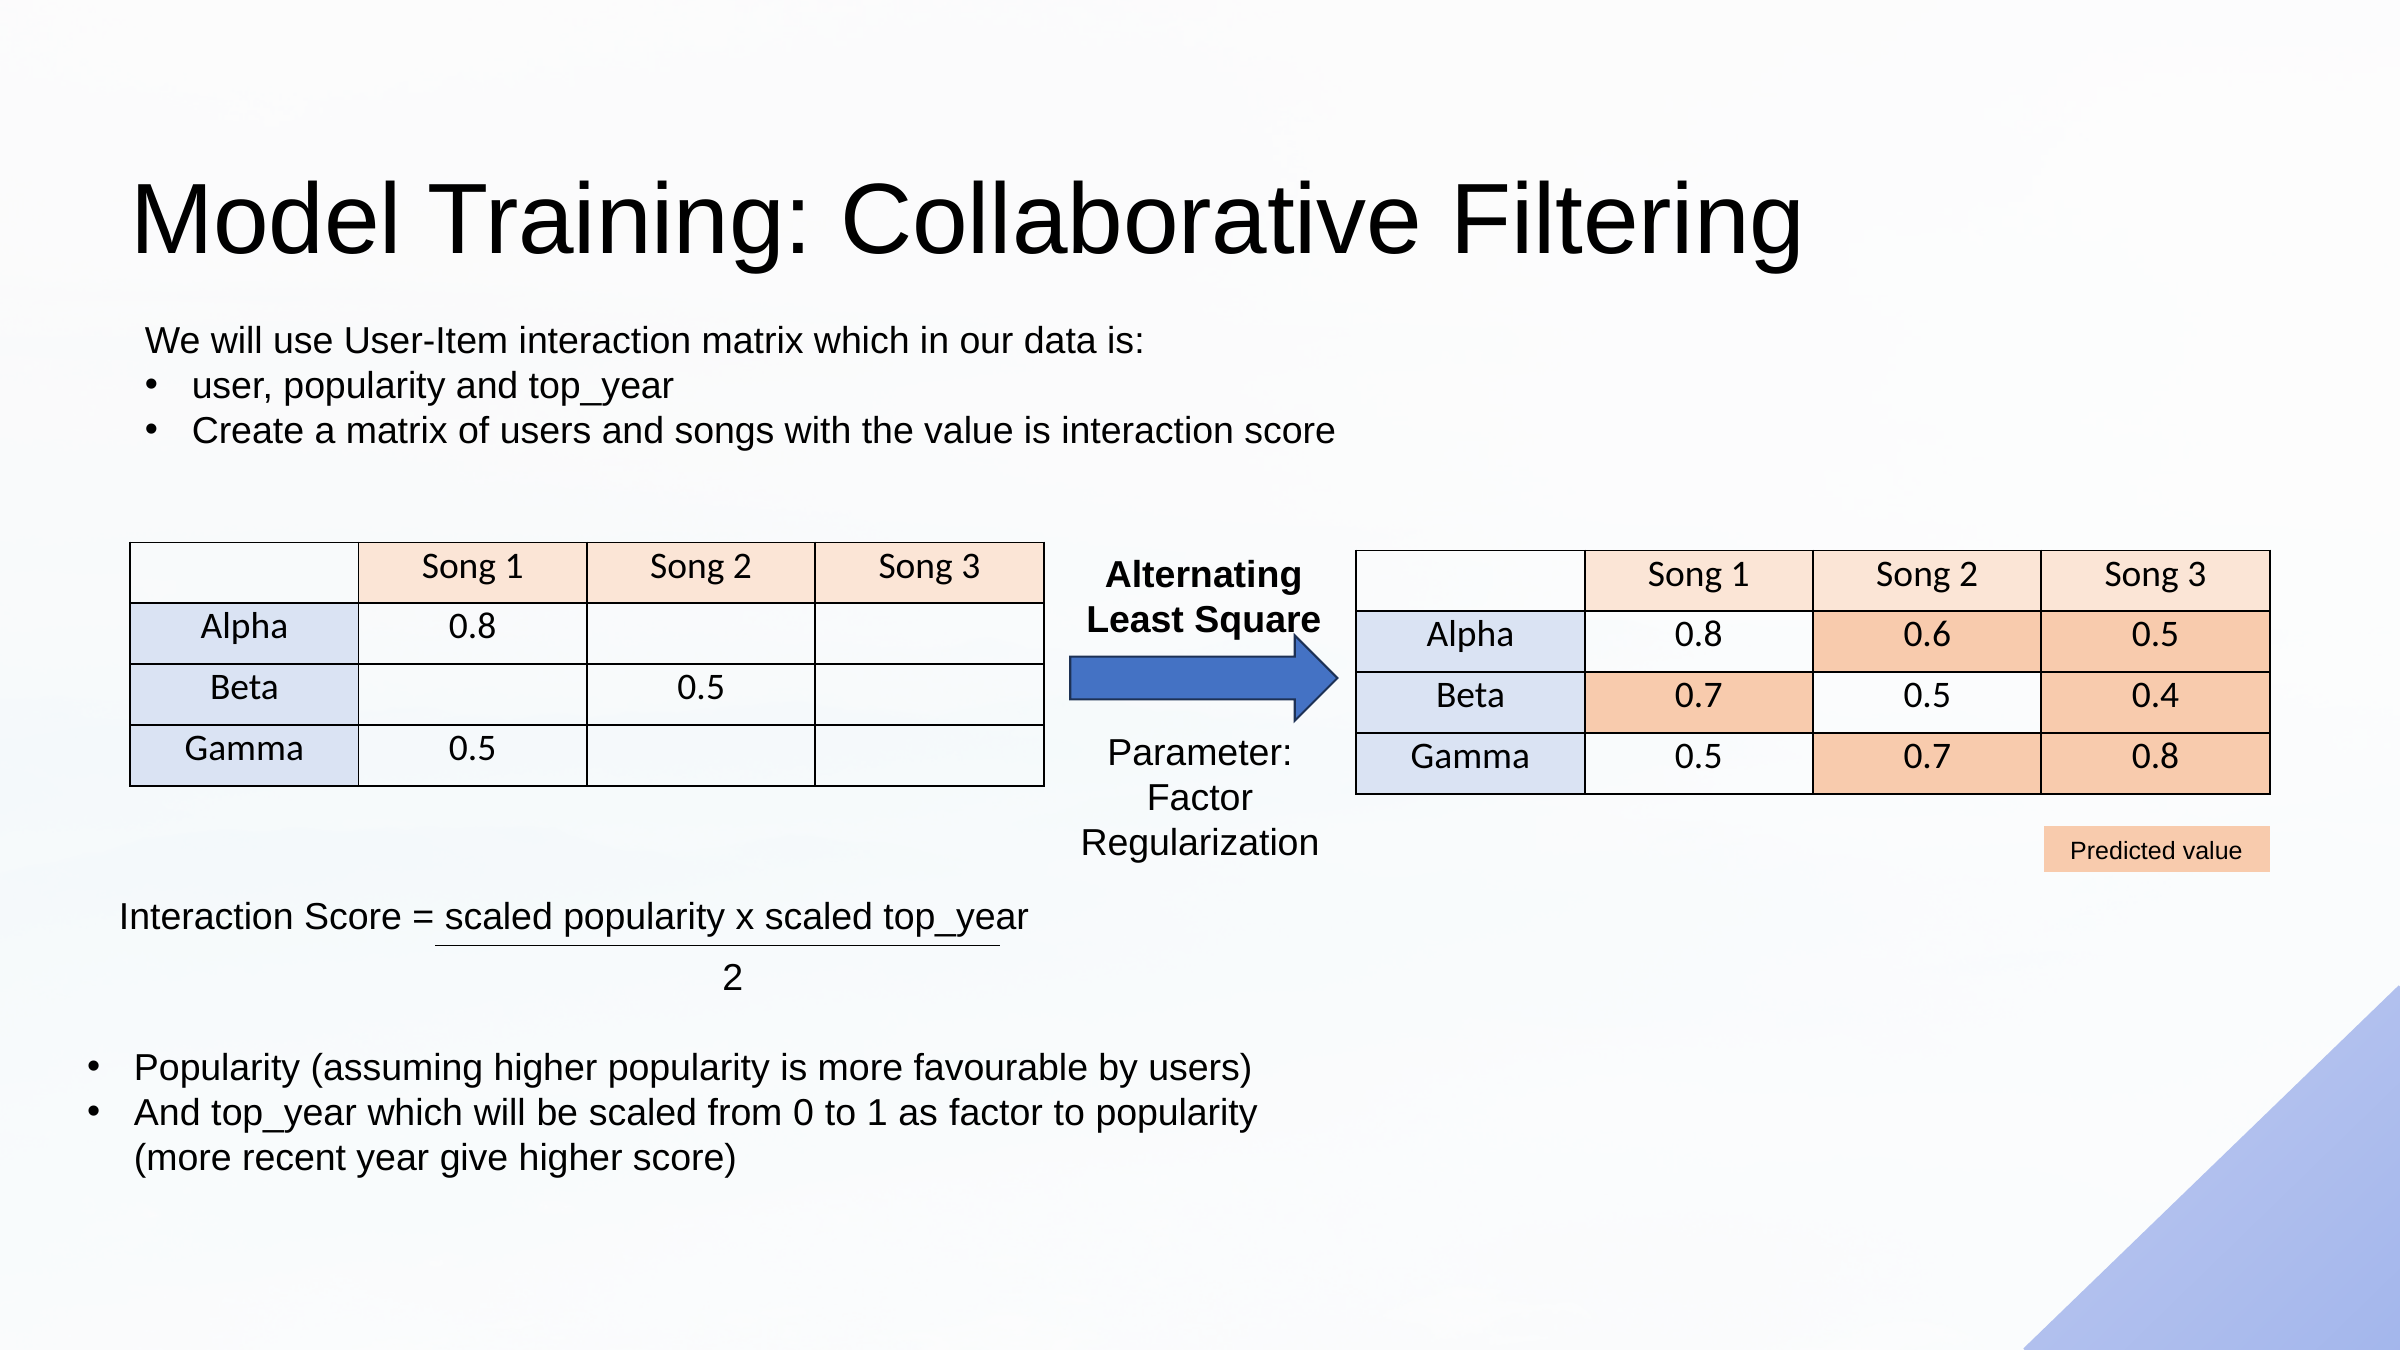

Model Training: Collaborative Filtering
We will use User-Item interaction matrix which in our data is:
user, popularity and top_year
Create a matrix of users and songs with the value is interaction score
|  | Song 1 | Song 2 | Song 3 |
| --- | --- | --- | --- |
| Alpha | 0.8 |  |  |
| Beta |  | 0.5 |  |
| Gamma | 0.5 |  |  |
Alternating Least Square
|  | Song 1 | Song 2 | Song 3 |
| --- | --- | --- | --- |
| Alpha | 0.8 | 0.6 | 0.5 |
| Beta | 0.7 | 0.5 | 0.4 |
| Gamma | 0.5 | 0.7 | 0.8 |

Parameter:
Factor
Regularization
Predicted value
Interaction Score = scaled popularity x scaled top_year
2

Popularity (assuming higher popularity is more favourable by users)
And top_year which will be scaled from 0 to 1 as factor to popularity (more recent year give higher score)